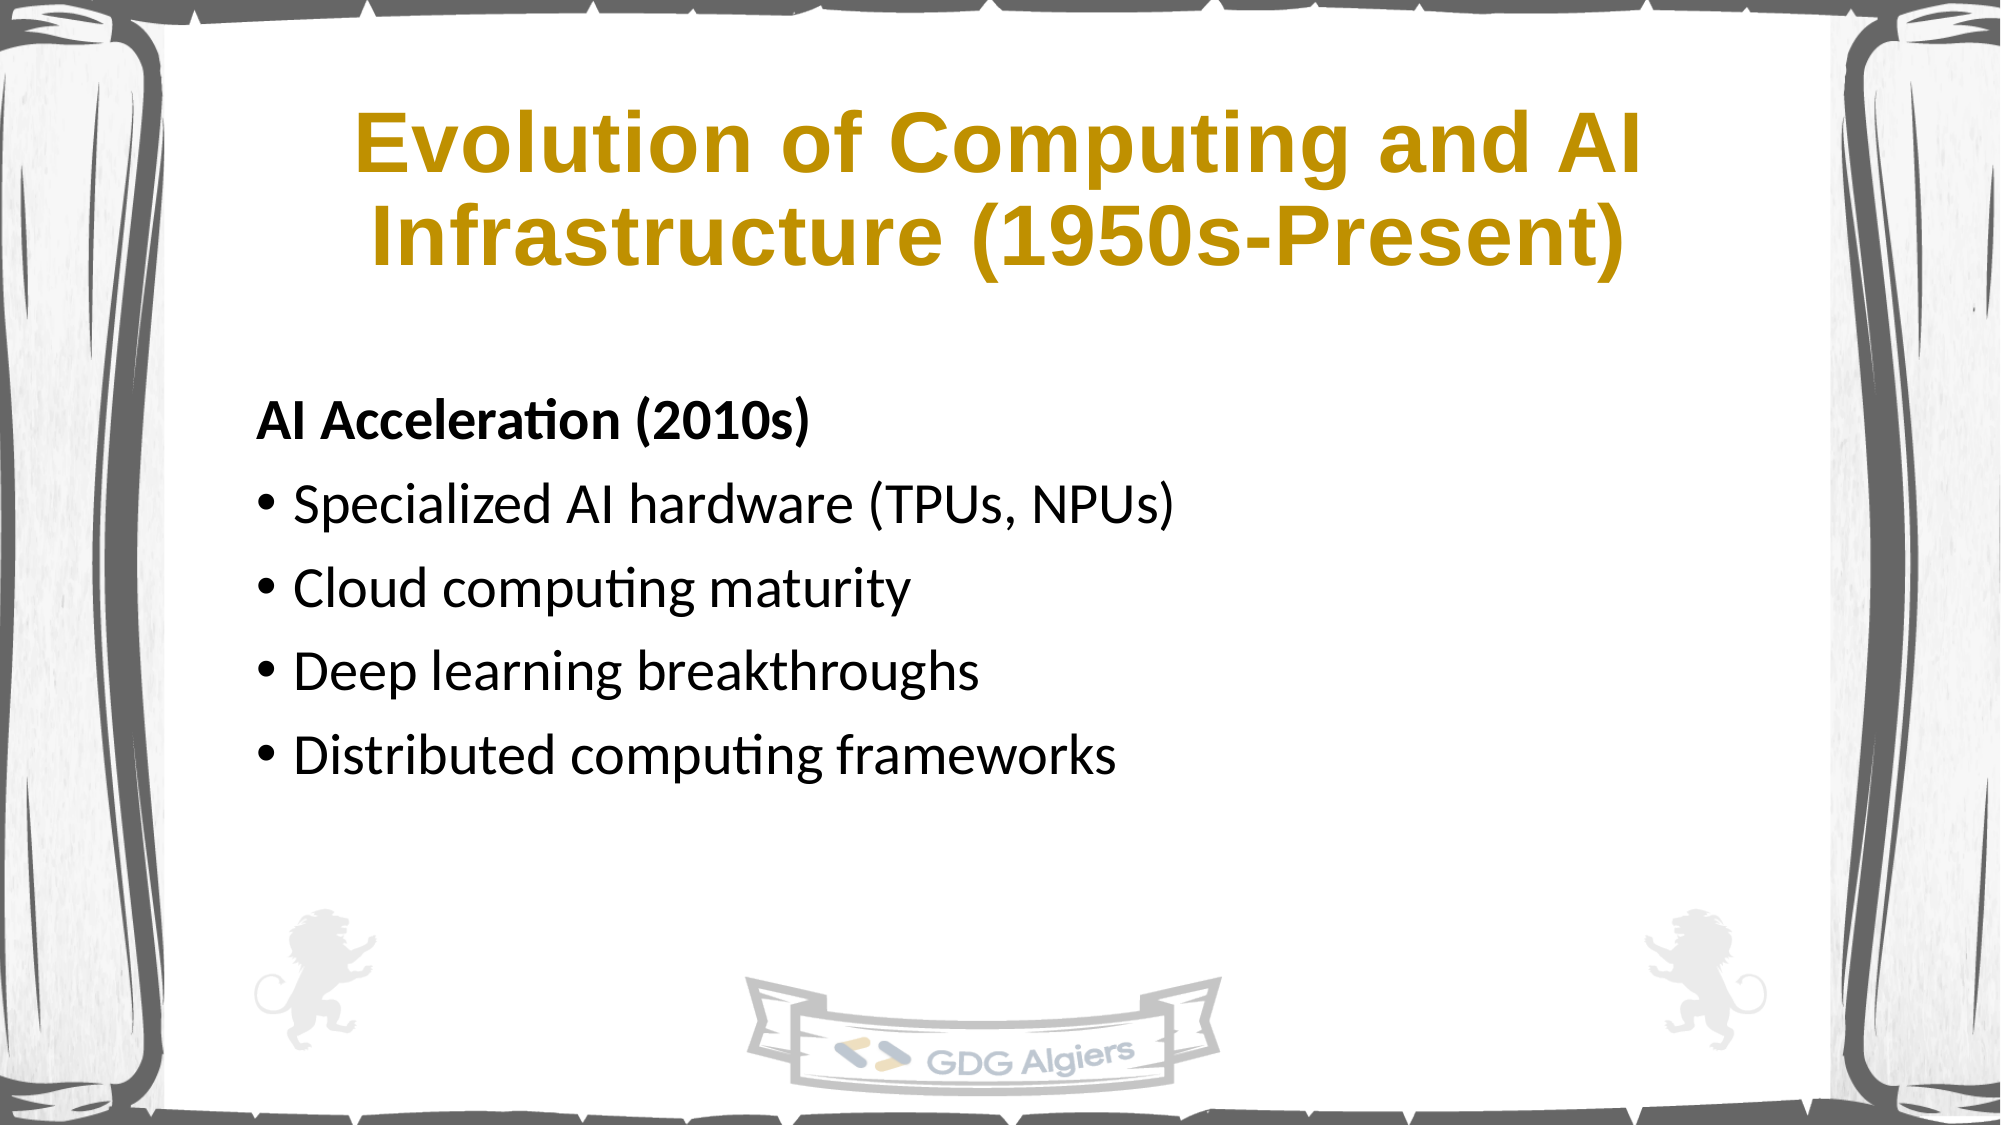

# Evolution of Computing and AI Infrastructure (1950s-Present)
AI Acceleration (2010s)
Specialized AI hardware (TPUs, NPUs)
Cloud computing maturity
Deep learning breakthroughs
Distributed computing frameworks